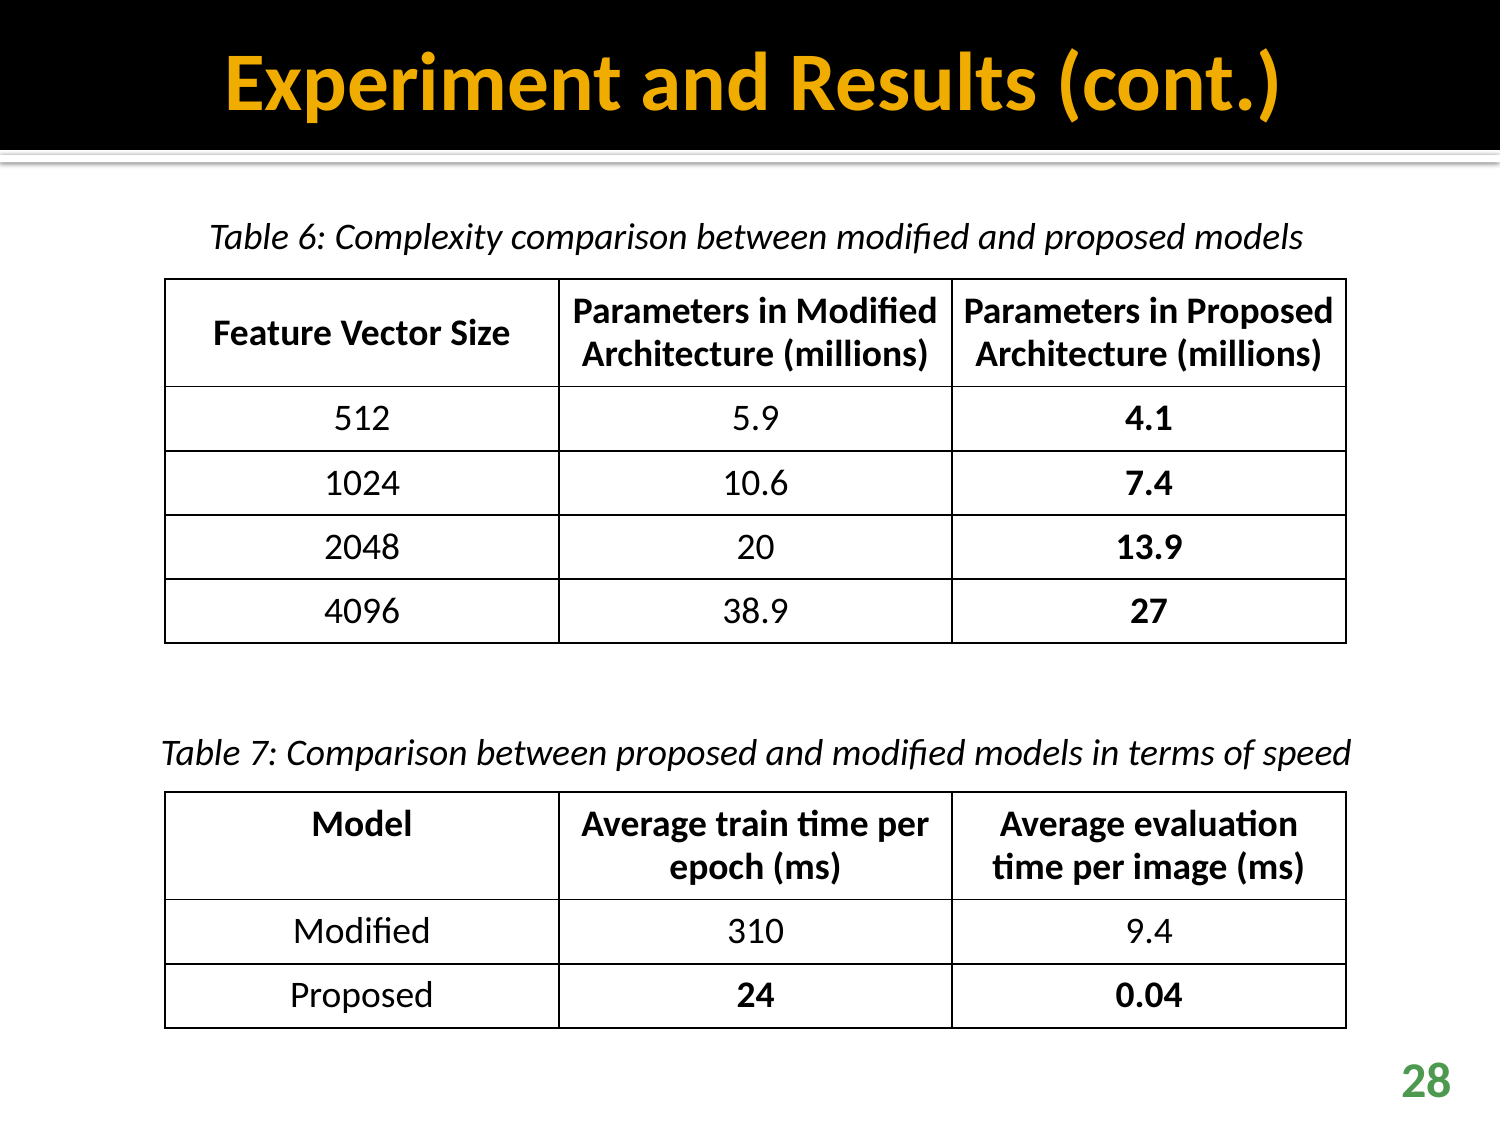

# Experiment and Results (cont.)

Table 6: Complexity comparison between modified and proposed models

Table 7: Comparison between proposed and modified models in terms of speed

| Feature Vector Size | Parameters in Modified Architecture (millions) | Parameters in Proposed Architecture (millions) |
| --- | --- | --- |
| 512 | 5.9 | 4.1 |
| 1024 | 10.6 | 7.4 |
| 2048 | 20 | 13.9 |
| 4096 | 38.9 | 27 |
| Model | Average train time per epoch (ms) | Average evaluation time per image (ms) |
| --- | --- | --- |
| Modified | 310 | 9.4 |
| Proposed | 24 | 0.04 |
28